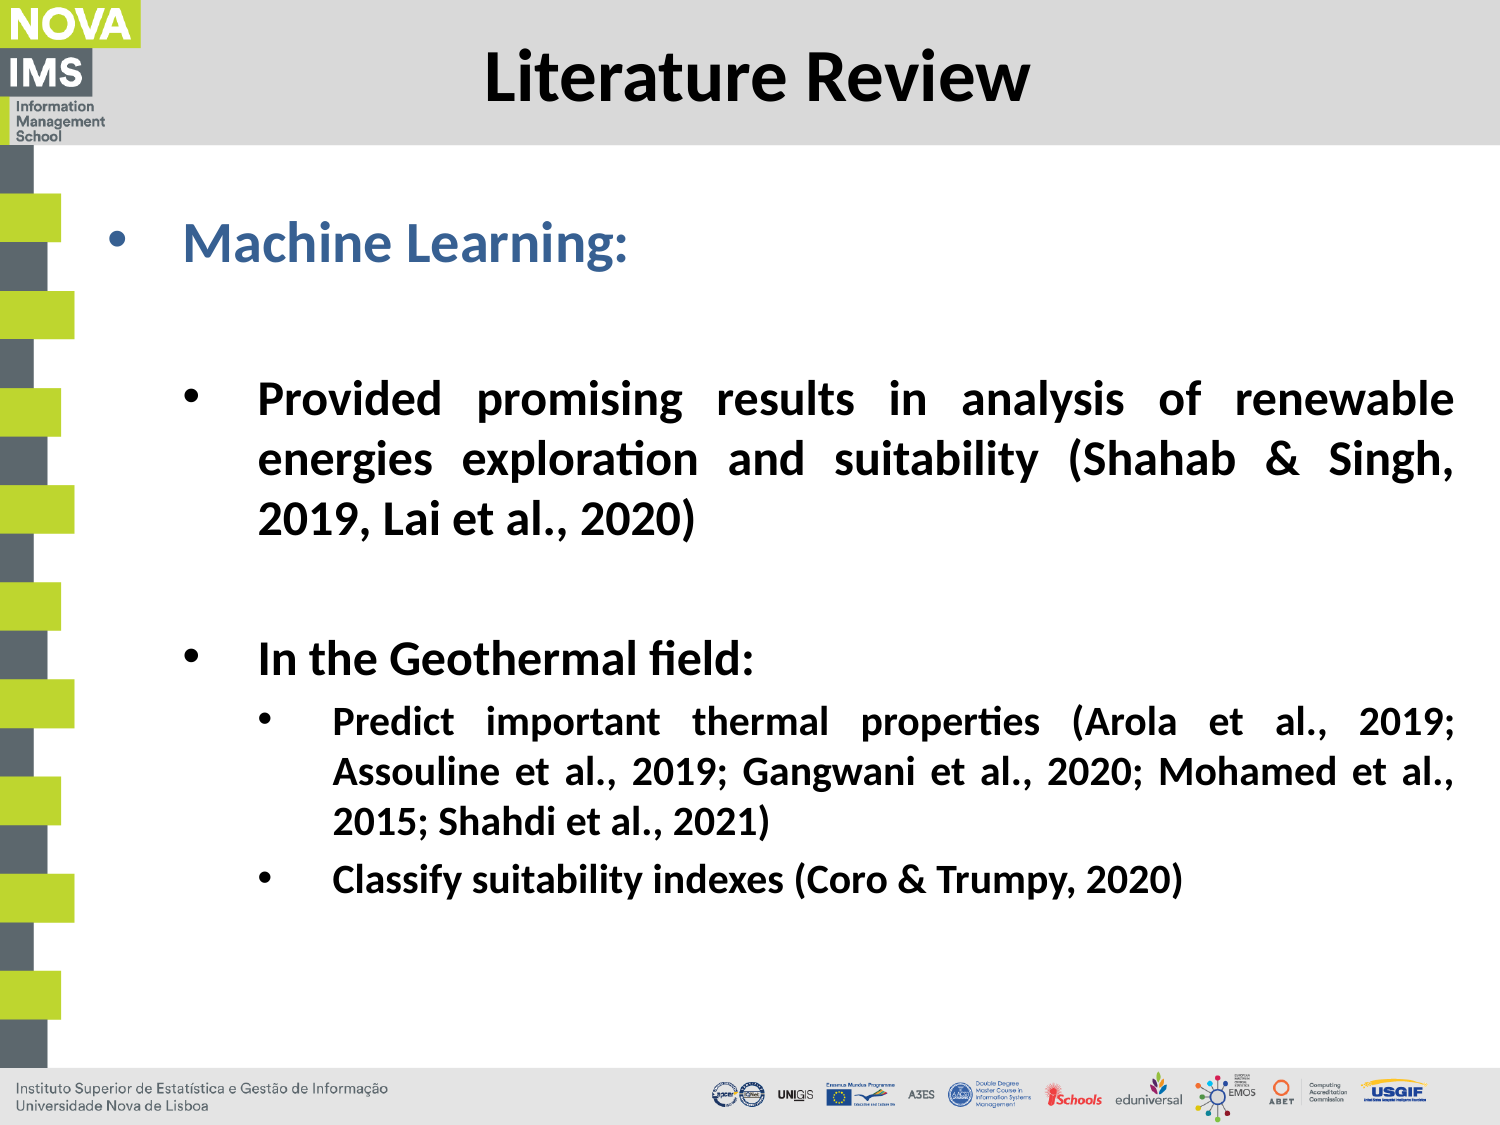

# Literature Review
Machine Learning:

Provided promising results in analysis of renewable energies exploration and suitability (Shahab & Singh, 2019, Lai et al., 2020)

In the Geothermal field:
Predict important thermal properties (Arola et al., 2019; Assouline et al., 2019; Gangwani et al., 2020; Mohamed et al., 2015; Shahdi et al., 2021)
Classify suitability indexes (Coro & Trumpy, 2020)